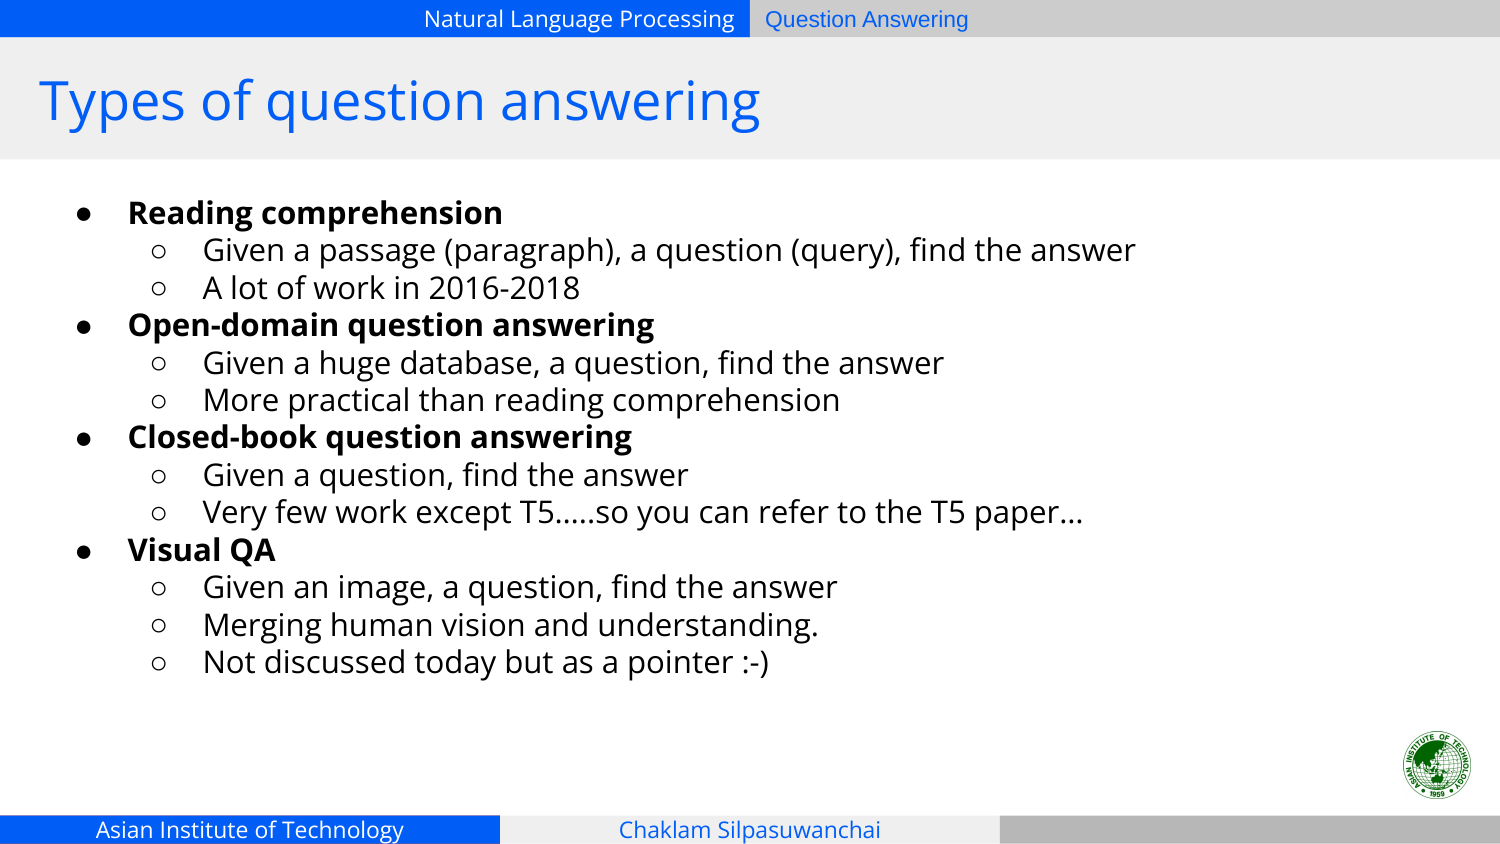

# Types of question answering
Reading comprehension
Given a passage (paragraph), a question (query), find the answer
A lot of work in 2016-2018
Open-domain question answering
Given a huge database, a question, find the answer
More practical than reading comprehension
Closed-book question answering
Given a question, find the answer
Very few work except T5…..so you can refer to the T5 paper…
Visual QA
Given an image, a question, find the answer
Merging human vision and understanding.
Not discussed today but as a pointer :-)